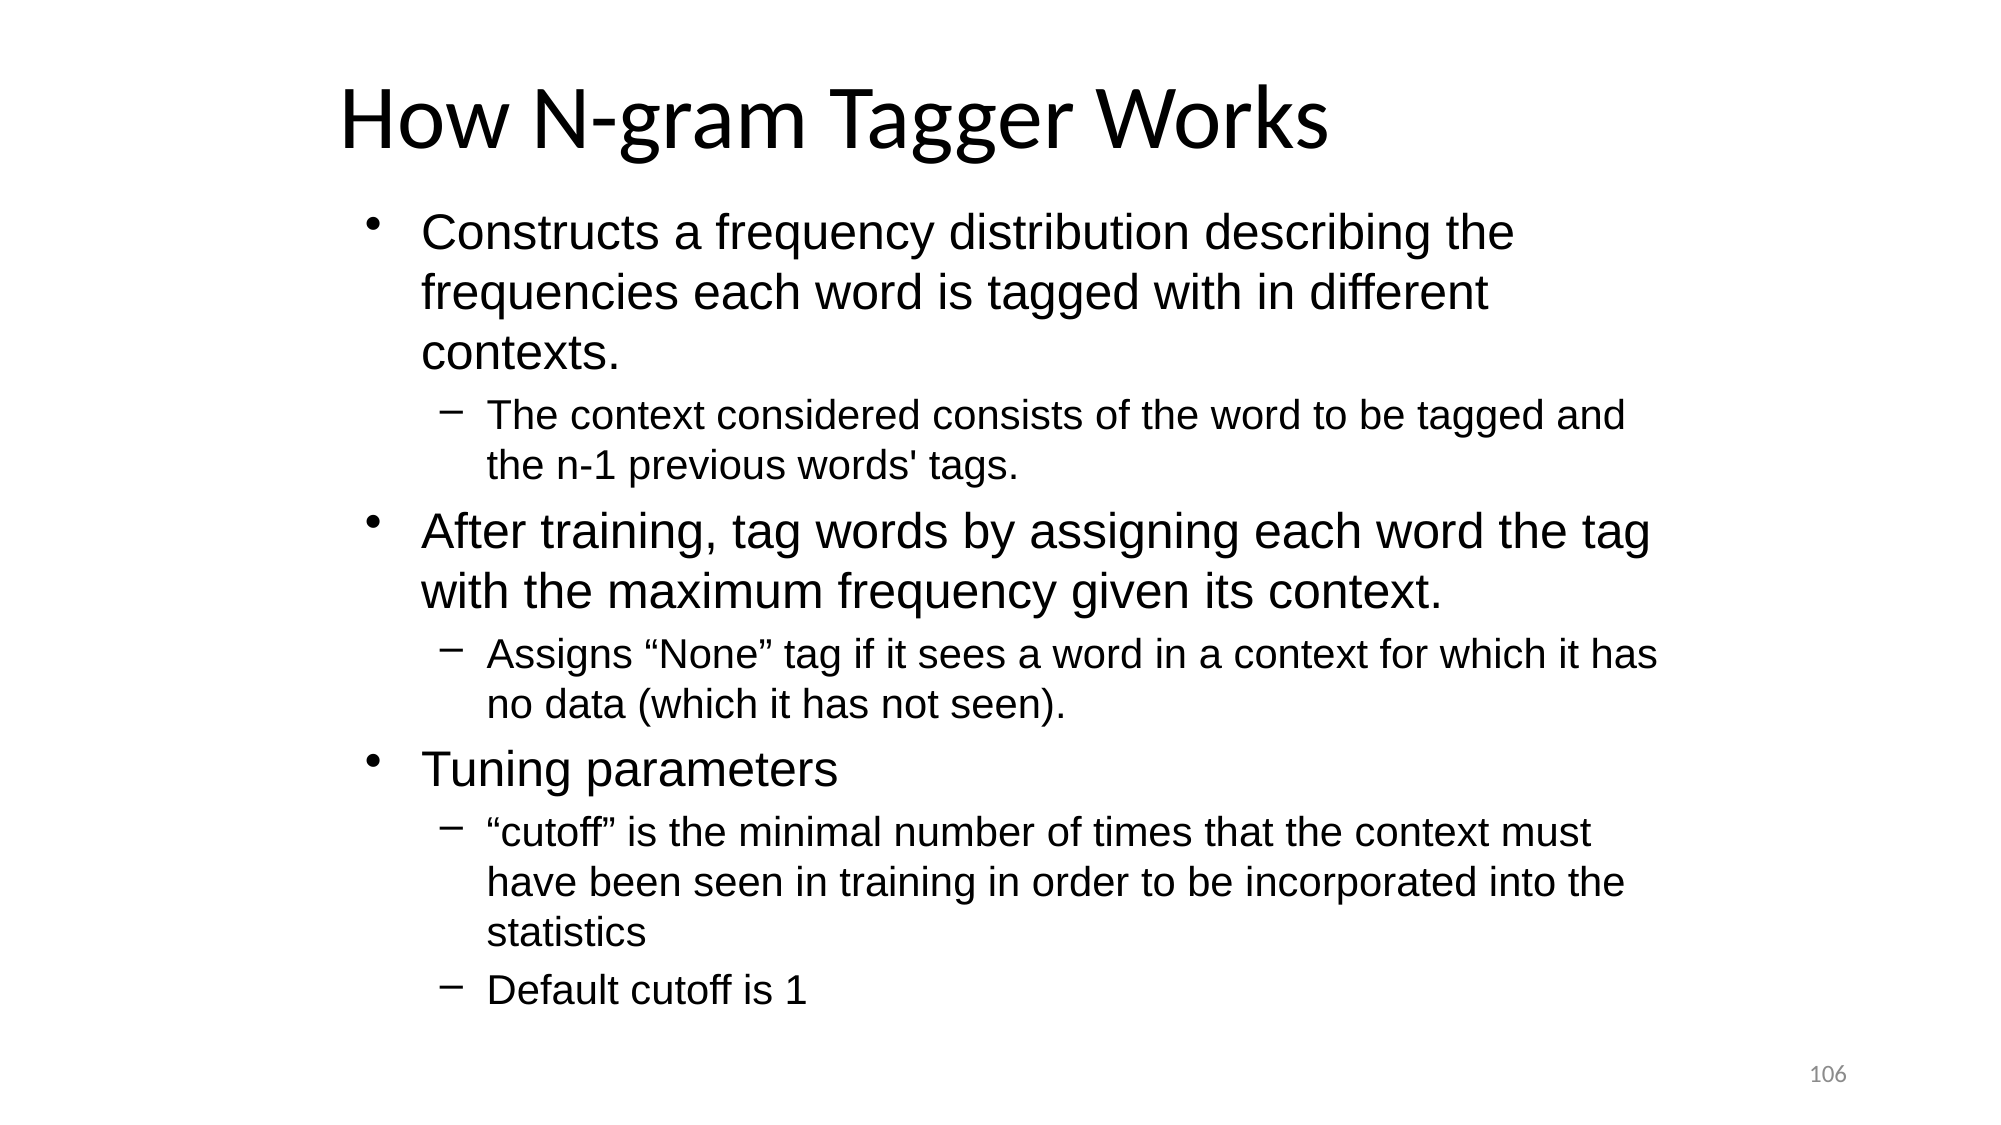

# How N-gram Tagger Works
Constructs a frequency distribution describing the frequencies each word is tagged with in different contexts.
The context considered consists of the word to be tagged and the n-1 previous words' tags.
After training, tag words by assigning each word the tag with the maximum frequency given its context.
Assigns “None” tag if it sees a word in a context for which it has no data (which it has not seen).
Tuning parameters
“cutoff” is the minimal number of times that the context must have been seen in training in order to be incorporated into the statistics
Default cutoff is 1

106